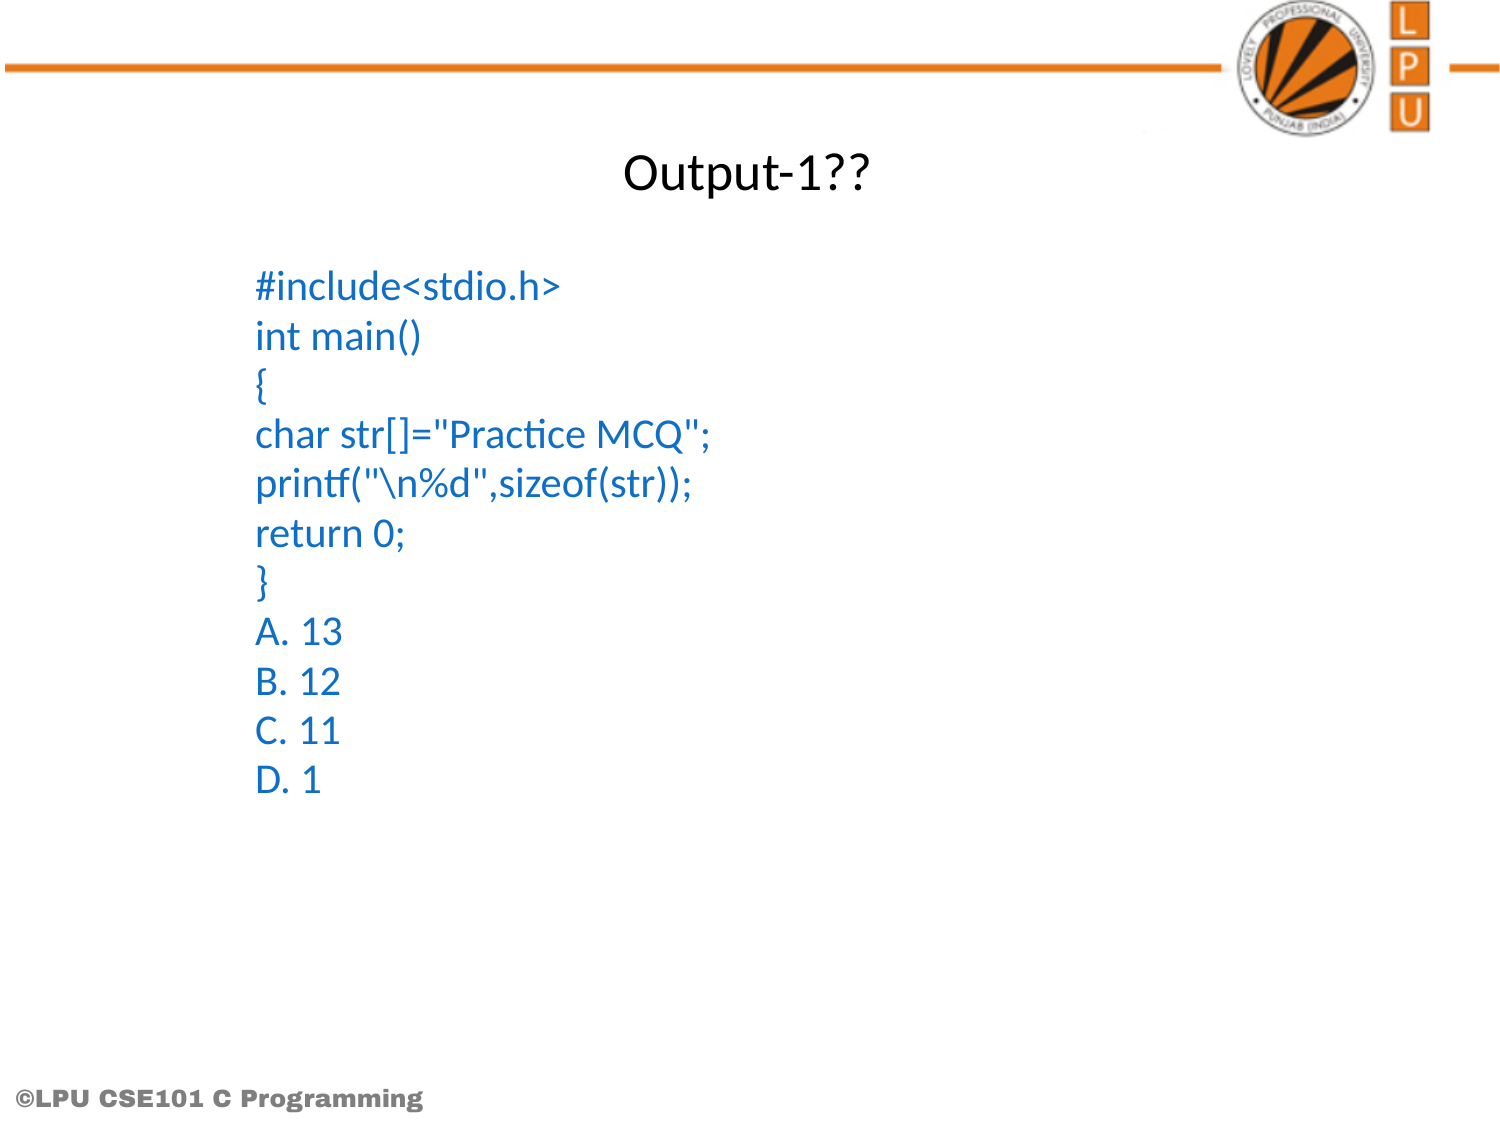

# Output-1??
#include<stdio.h>
int main()
{
char str[]="Practice MCQ";
printf("\n%d",sizeof(str));
return 0;
}
A. 13
B. 12
C. 11
D. 1